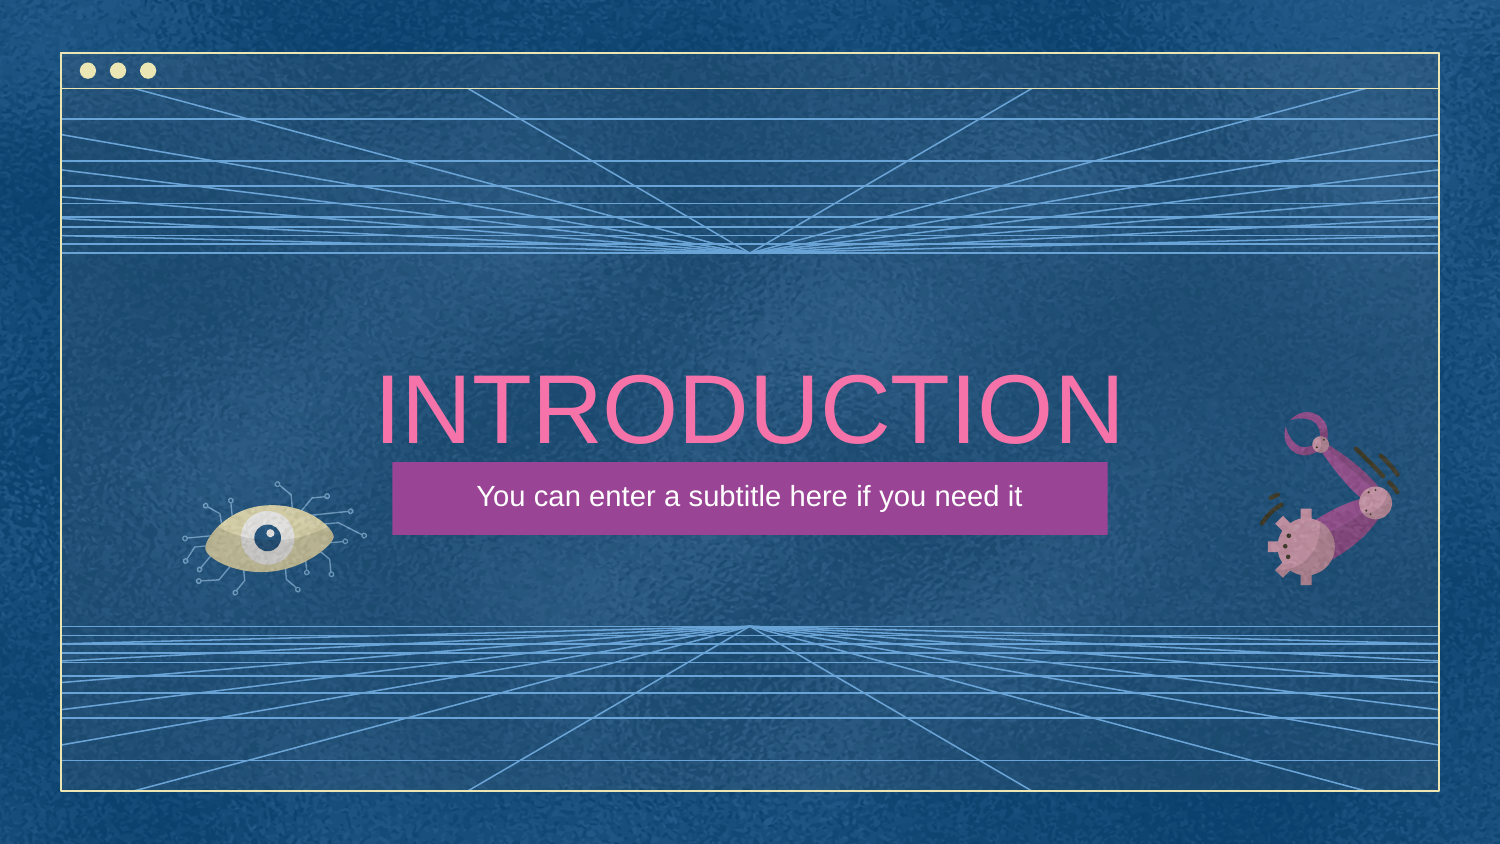

#
INTRODUCTION
You can enter a subtitle here if you need it